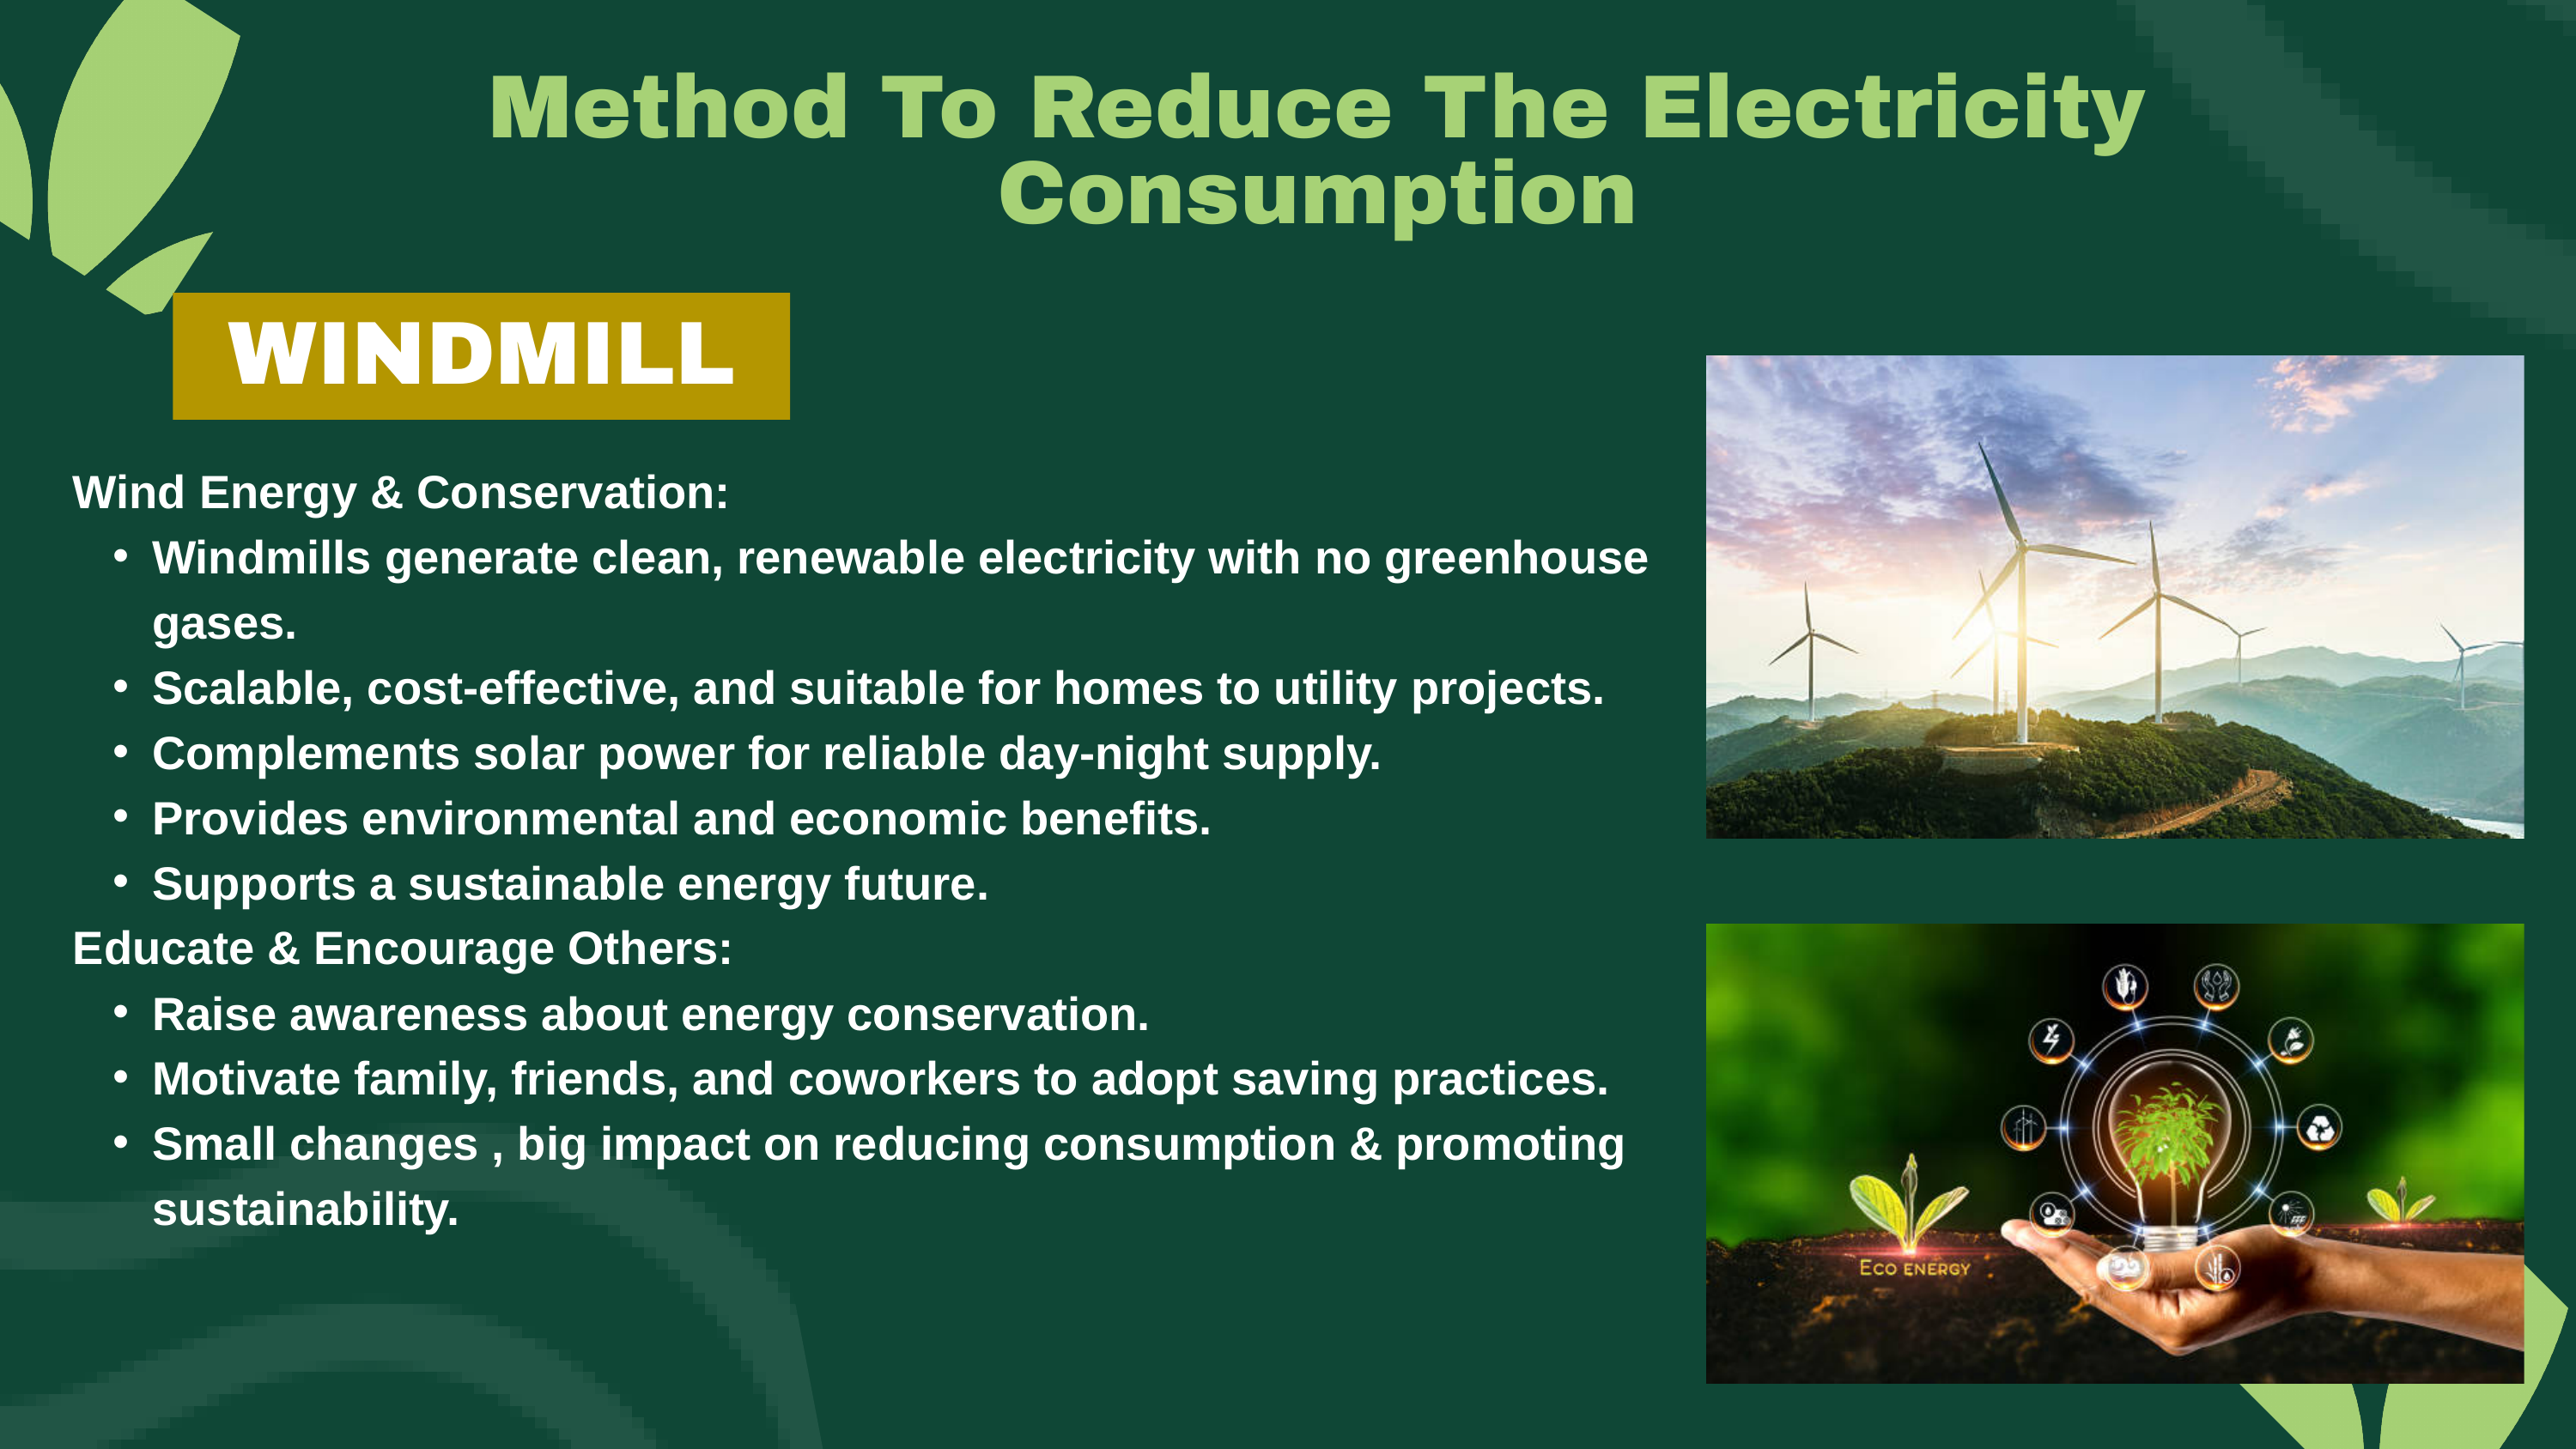

Method To Reduce The Electricity Consumption

WINDMILL

Wind Energy & Conservation:
Windmills generate clean, renewable electricity with no greenhouse gases.
Scalable, cost-effective, and suitable for homes to utility projects.
Complements solar power for reliable day-night supply.
Provides environmental and economic benefits.
Supports a sustainable energy future.
Educate & Encourage Others:
Raise awareness about energy conservation.
Motivate family, friends, and coworkers to adopt saving practices.
Small changes , big impact on reducing consumption & promoting sustainability.